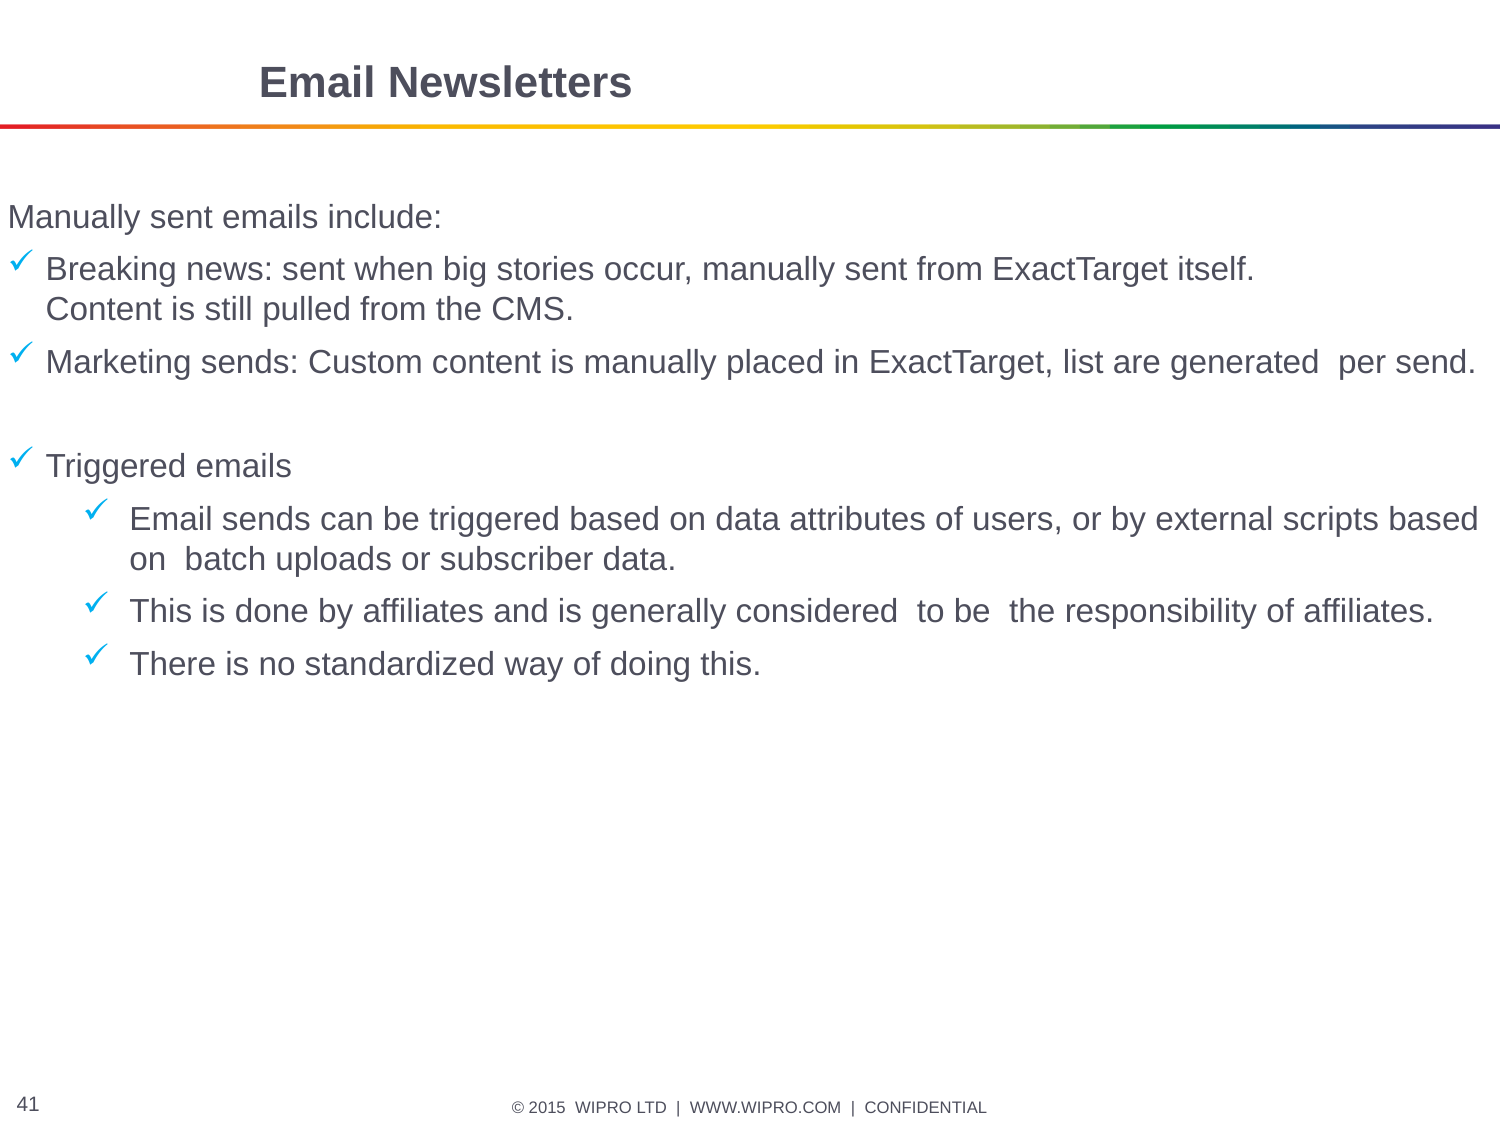

# Email Newsletters
Manually sent emails include:
Breaking news: sent when big stories occur, manually sent from ExactTarget itself.  Content is still pulled from the CMS.
Marketing sends: Custom content is manually placed in ExactTarget, list are generated  per send.

Triggered emails
Email sends can be triggered based on data attributes of users, or by external scripts based on  batch uploads or subscriber data.
This is done by affiliates and is generally considered  to be  the responsibility of affiliates.
There is no standardized way of doing this.